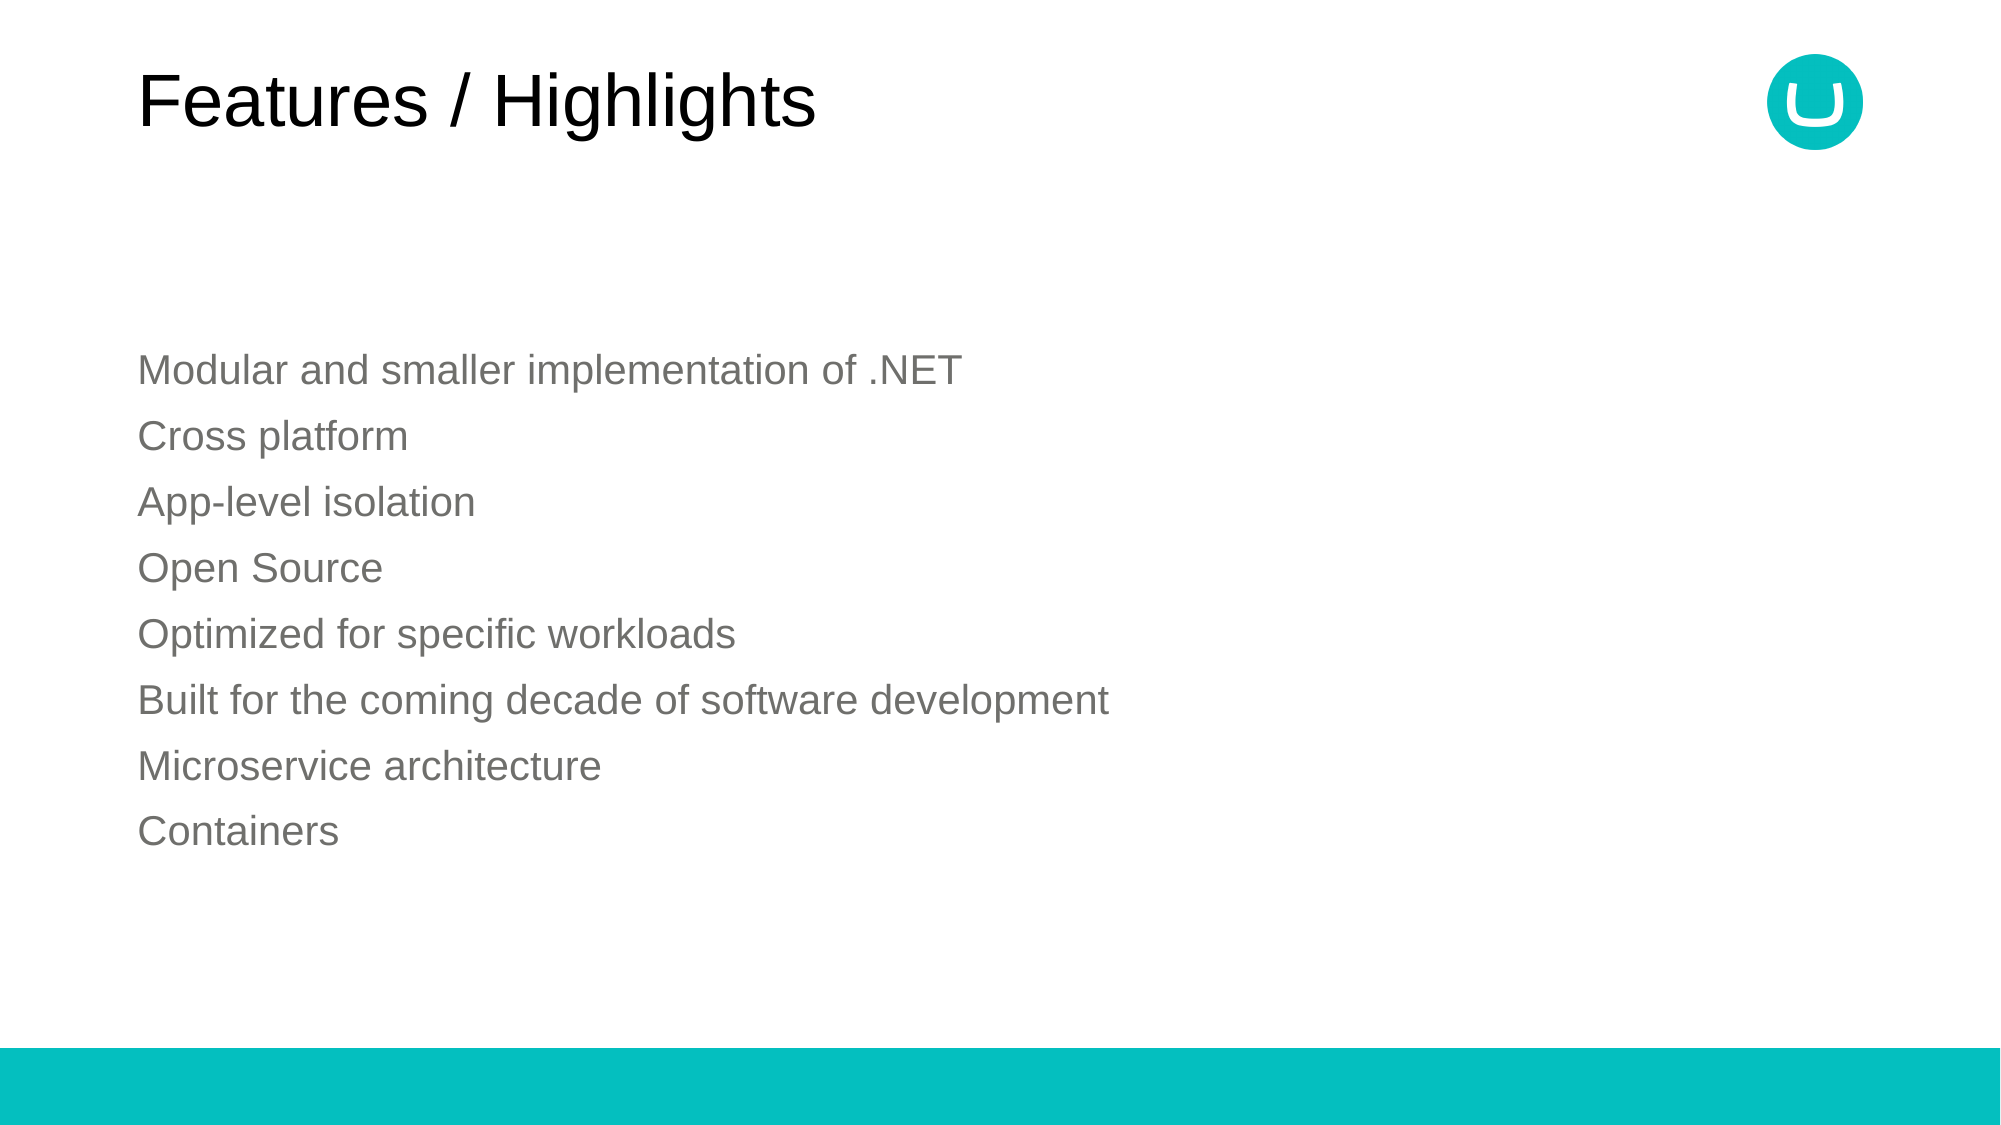

# Features / Highlights
Modular and smaller implementation of .NET
Cross platform
App-level isolation
Open Source
Optimized for specific workloads
Built for the coming decade of software development
Microservice architecture
Containers